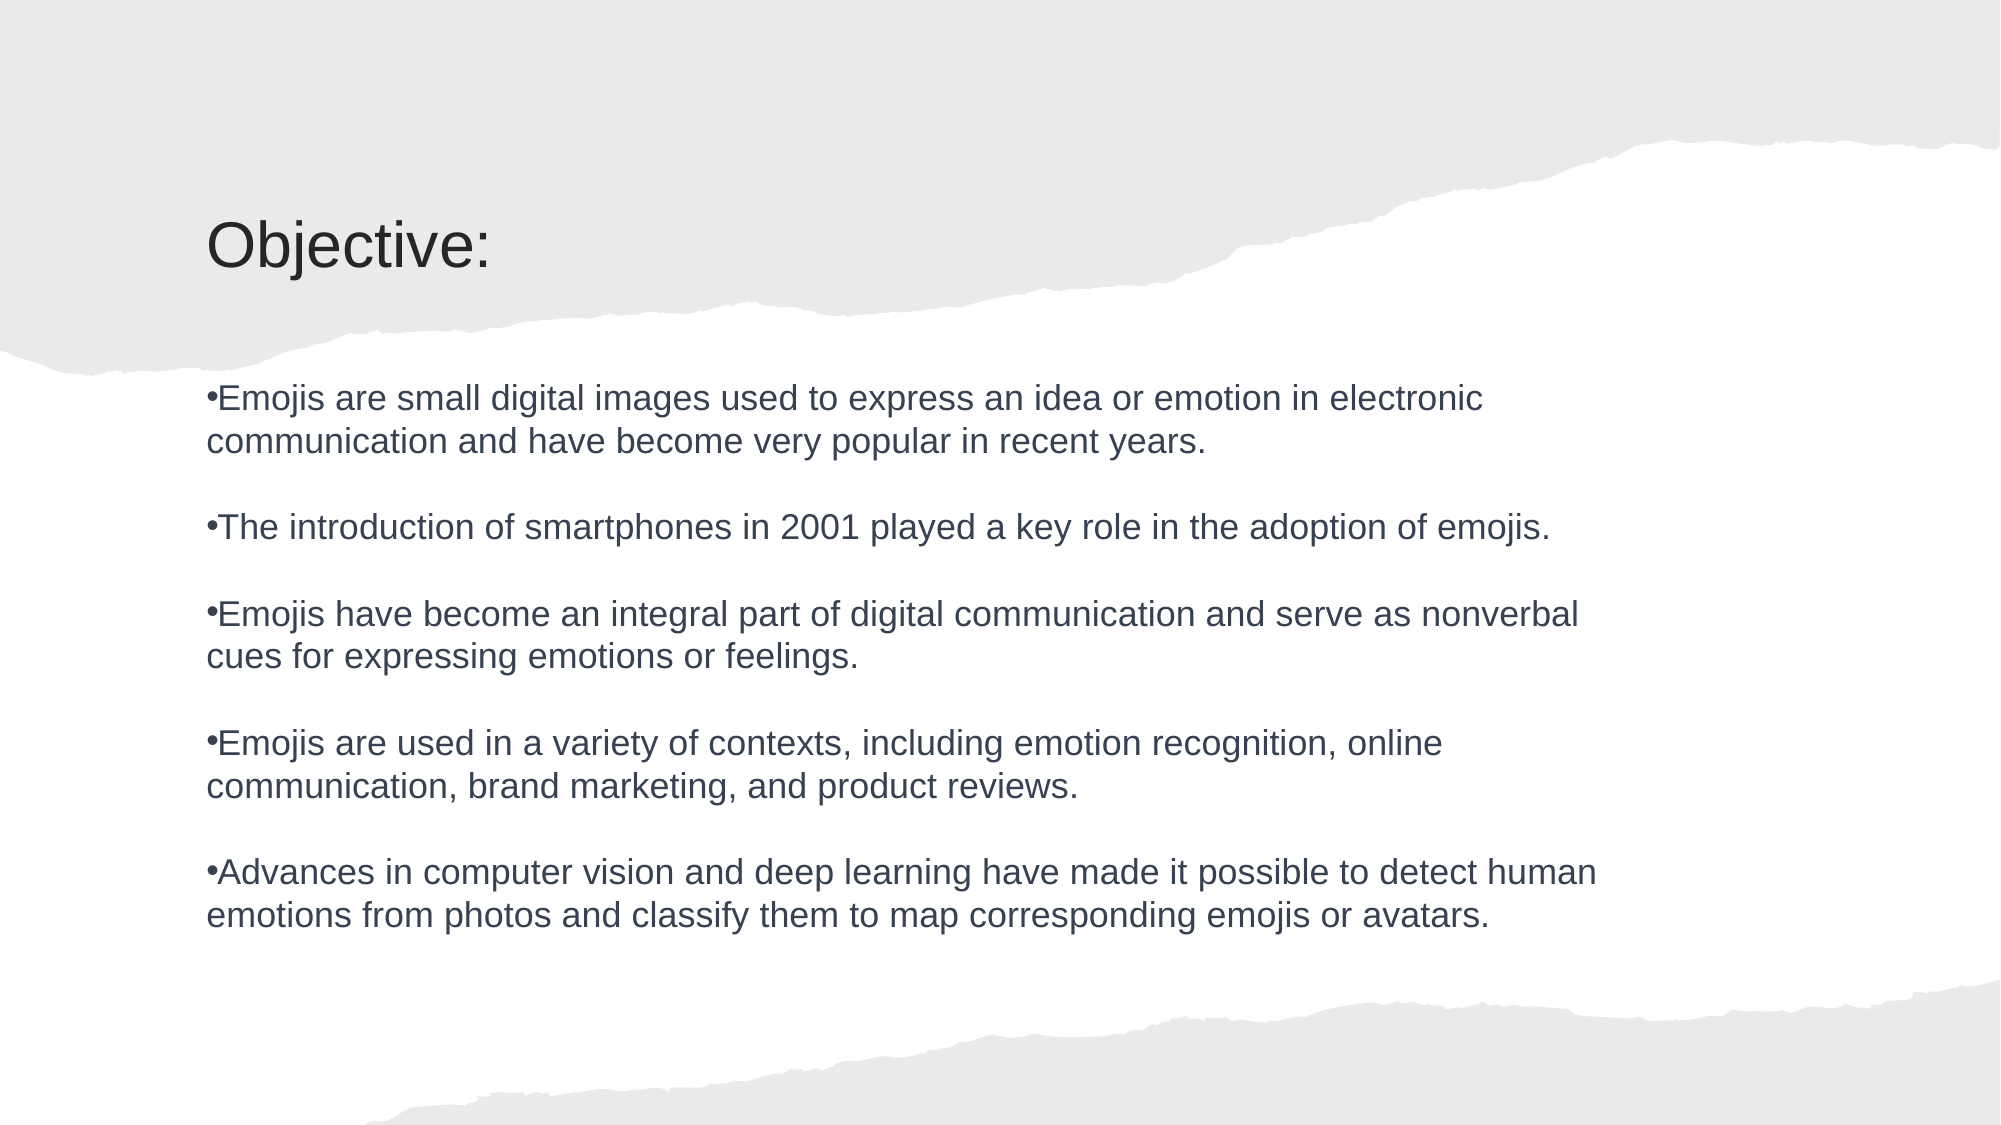

Objective:

Emojis are small digital images used to express an idea or emotion in electronic communication and have become very popular in recent years.

The introduction of smartphones in 2001 played a key role in the adoption of emojis.

Emojis have become an integral part of digital communication and serve as nonverbal cues for expressing emotions or feelings.

Emojis are used in a variety of contexts, including emotion recognition, online communication, brand marketing, and product reviews.

Advances in computer vision and deep learning have made it possible to detect human emotions from photos and classify them to map corresponding emojis or avatars.